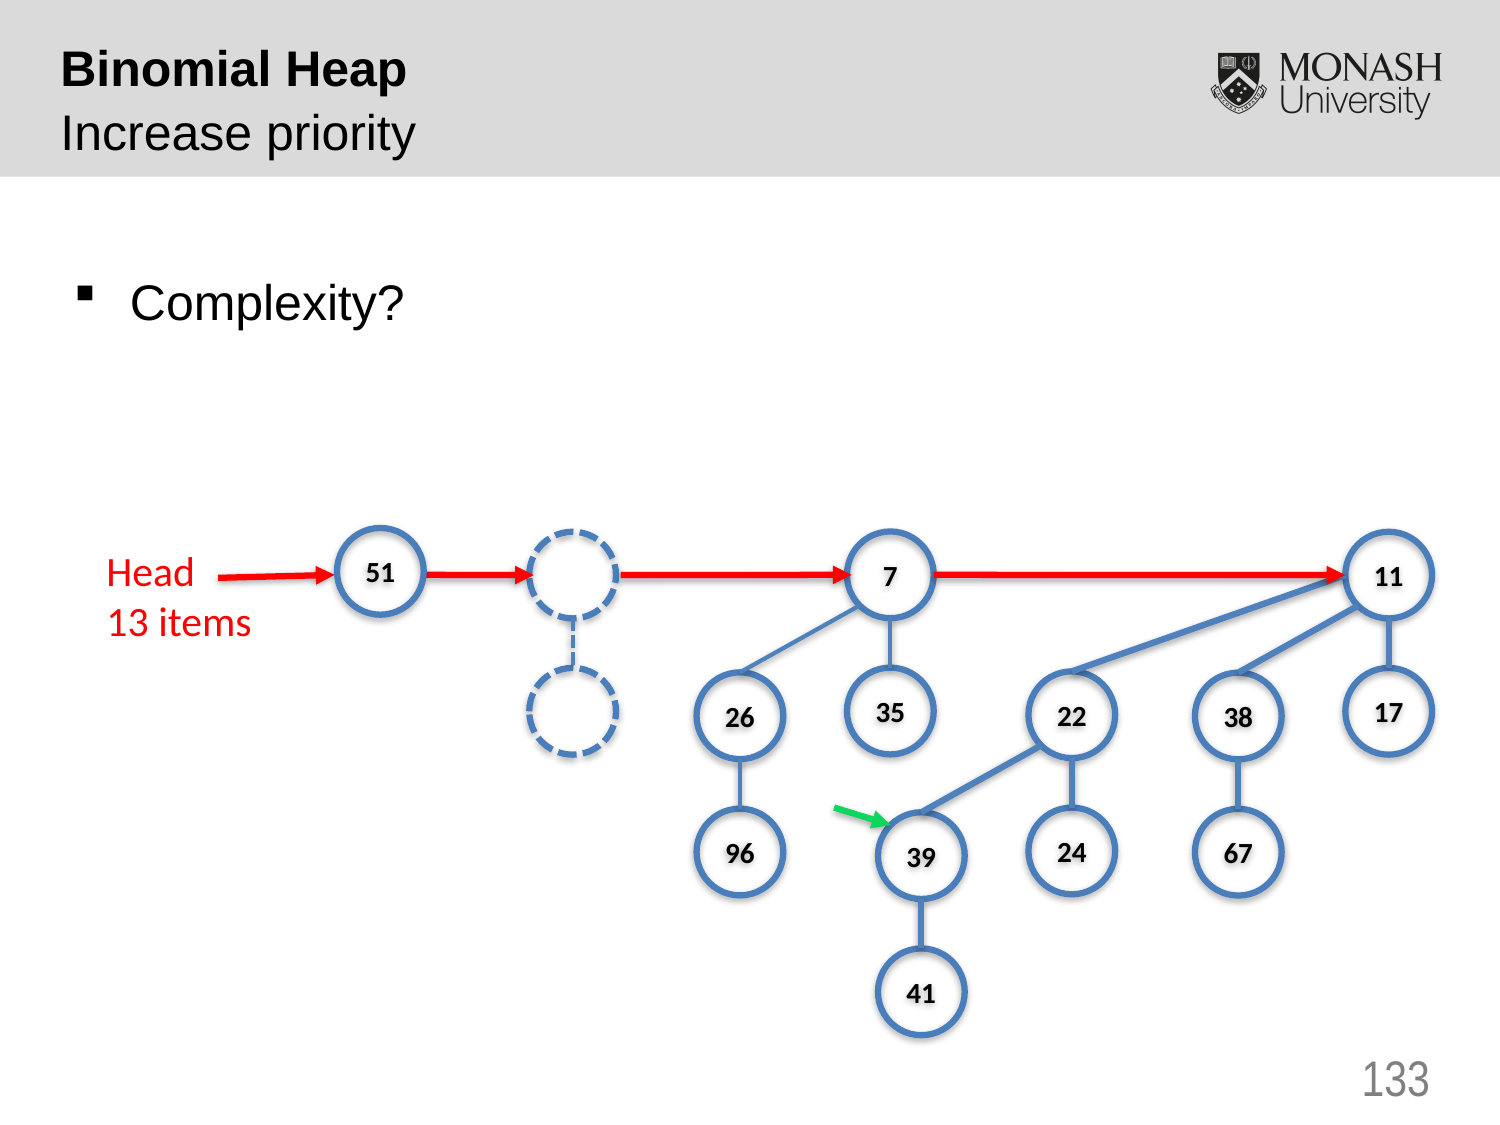

Binomial Heap
Increase priority
Complexity?
51
7

11
Head
13 items
35

17
22
26
38
24
96
67
39
41